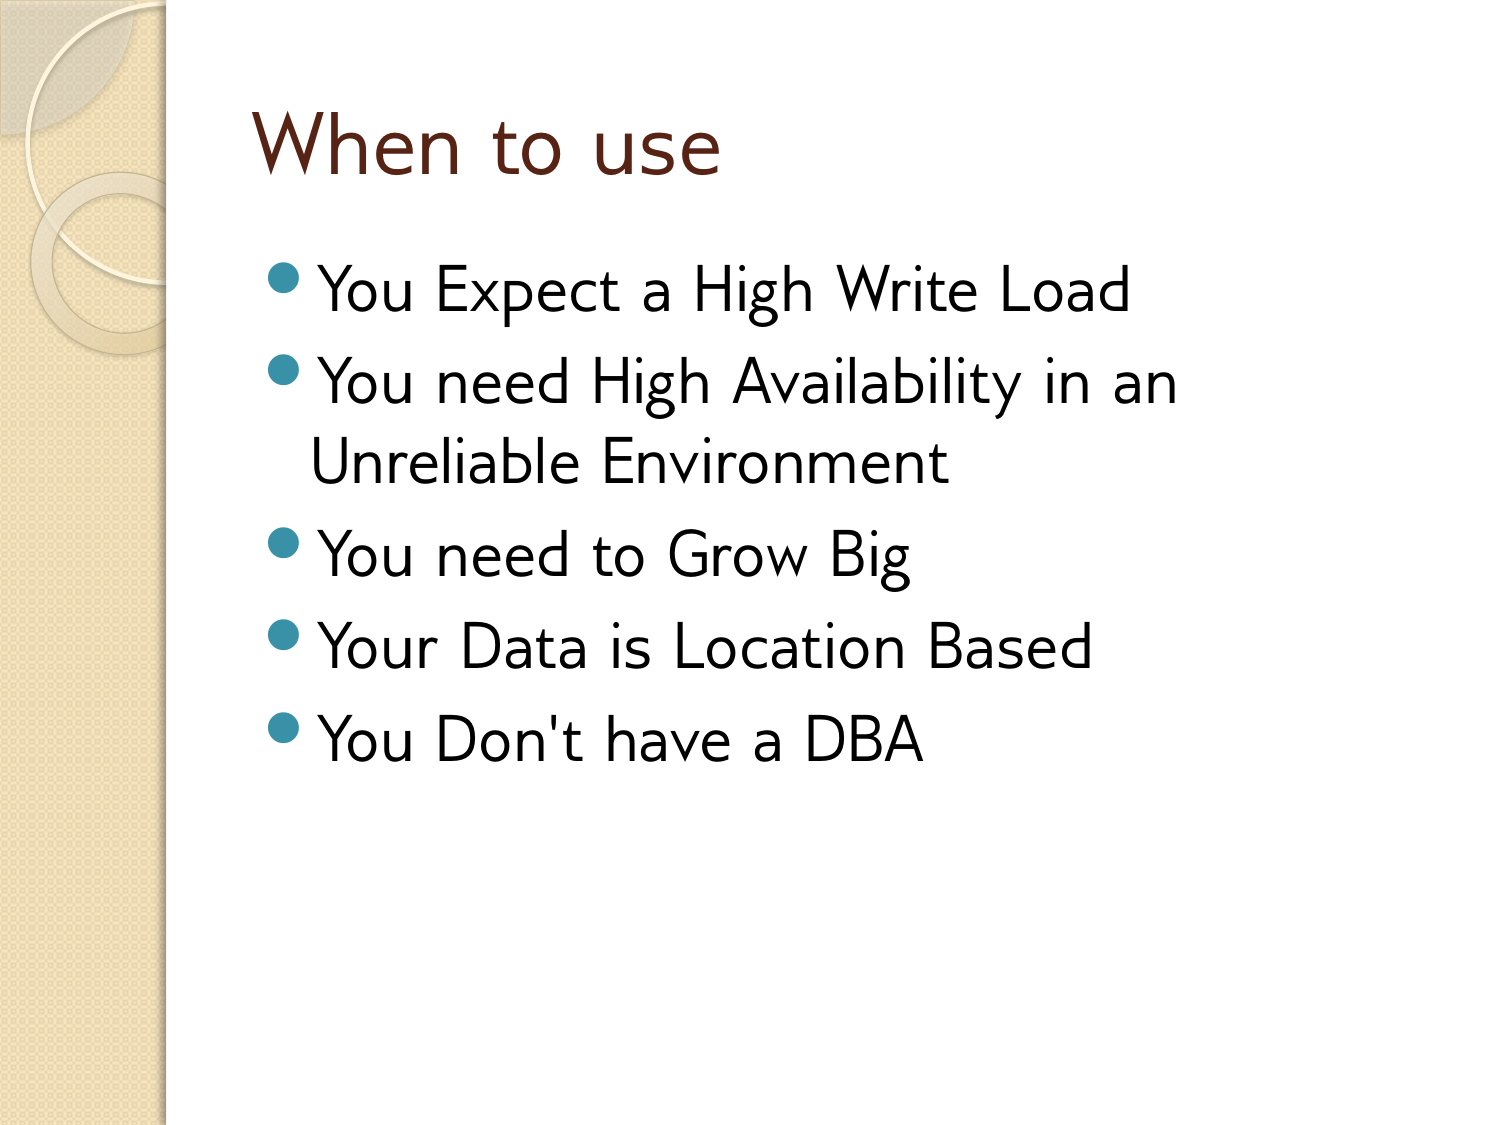

# When to use
You Expect a High Write Load
You need High Availability in an Unreliable Environment
You need to Grow Big
Your Data is Location Based
You Don't have a DBA